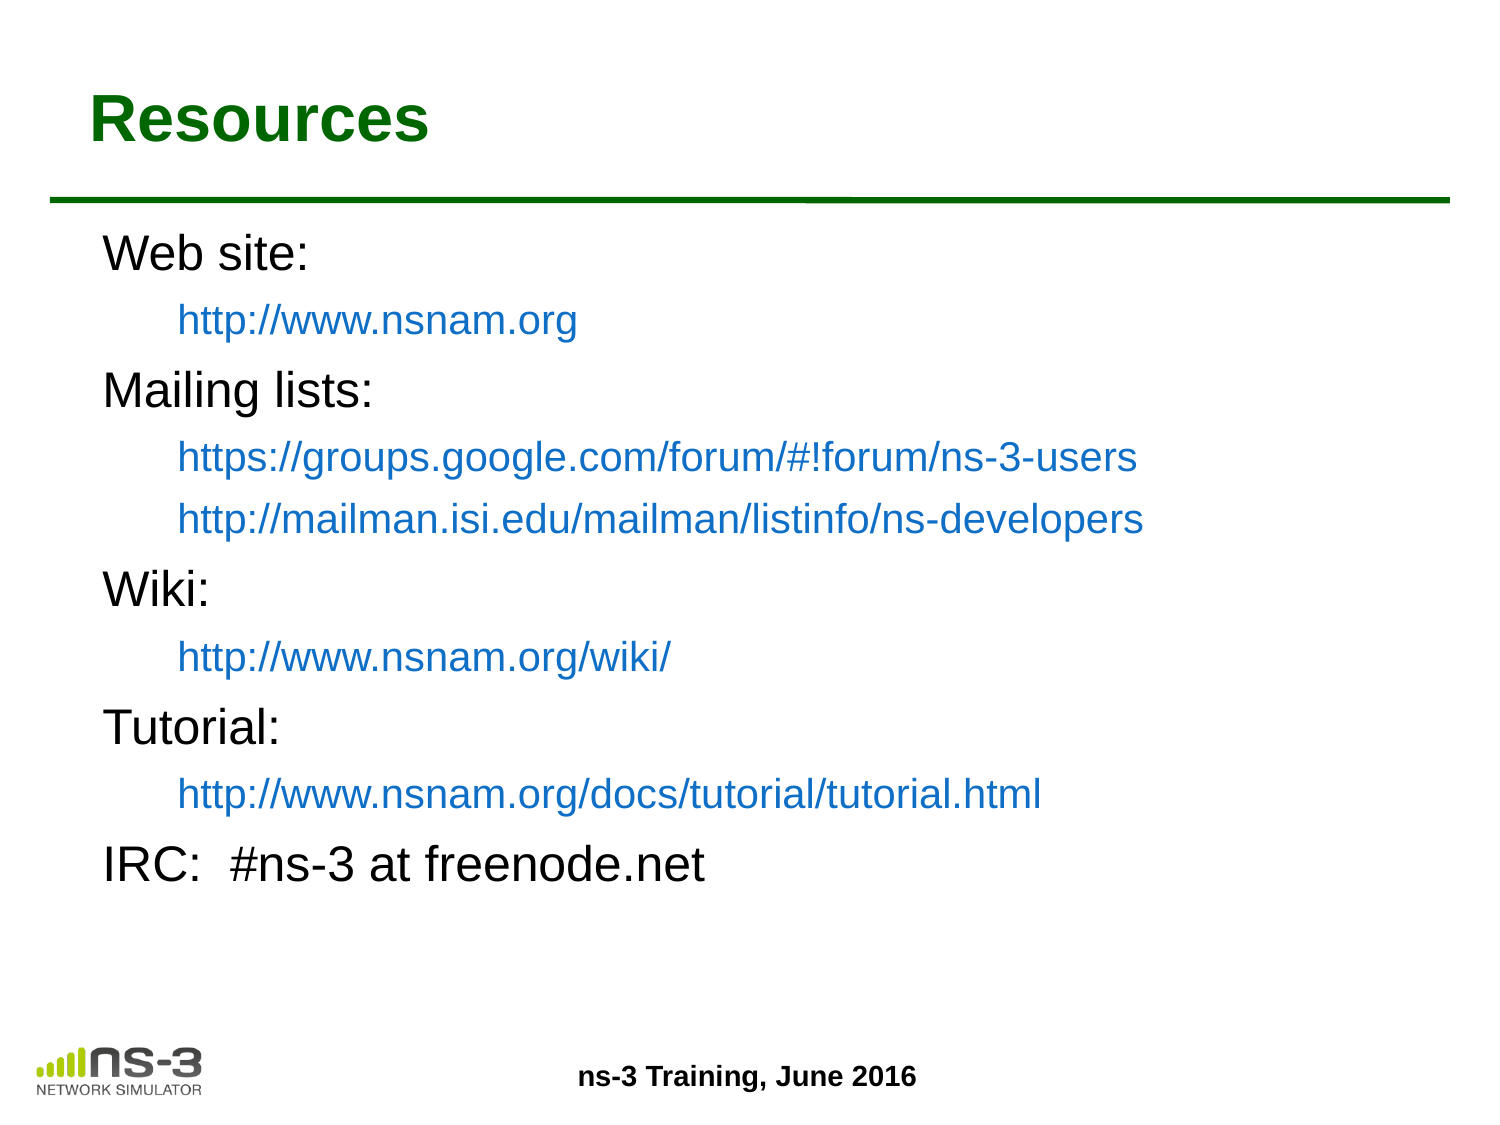

# Resources
Web site:
http://www.nsnam.org
Mailing lists:
https://groups.google.com/forum/#!forum/ns-3-users
http://mailman.isi.edu/mailman/listinfo/ns-developers
Wiki:
http://www.nsnam.org/wiki/
Tutorial:
http://www.nsnam.org/docs/tutorial/tutorial.html
IRC:  #ns-3 at freenode.net

ns-3 Training, June 2016